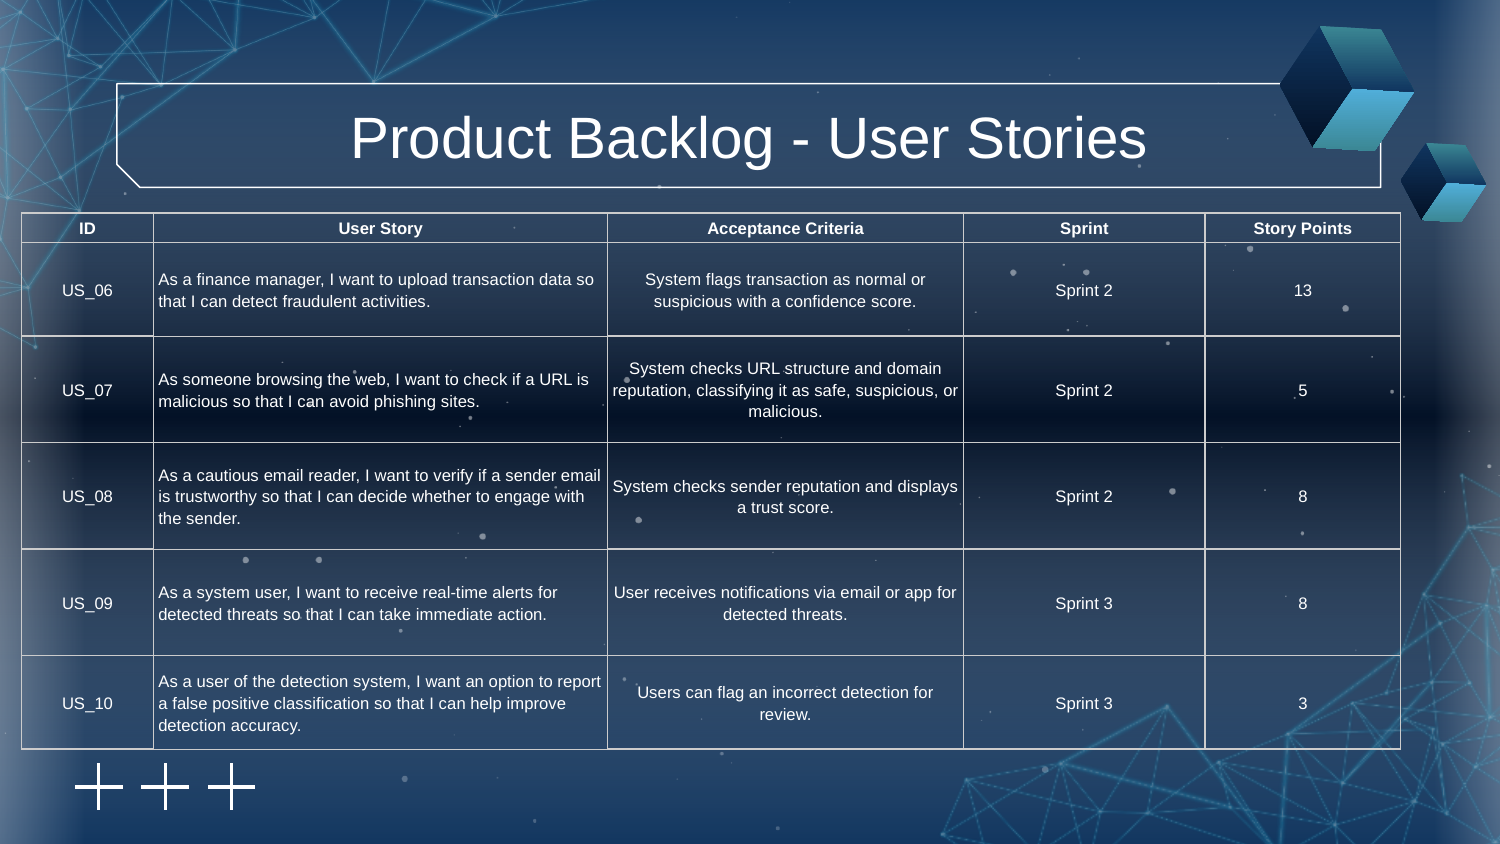

# Product Backlog - User Stories

| ID | User Story | Acceptance Criteria | Sprint | Story Points |
| --- | --- | --- | --- | --- |
| US\_06 | As a finance manager, I want to upload transaction data so that I can detect fraudulent activities. | System flags transaction as normal or suspicious with a confidence score. | Sprint 2 | 13 |
| US\_07 | As someone browsing the web, I want to check if a URL is malicious so that I can avoid phishing sites. | System checks URL structure and domain reputation, classifying it as safe, suspicious, or malicious. | Sprint 2 | 5 |
| US\_08 | As a cautious email reader, I want to verify if a sender email is trustworthy so that I can decide whether to engage with the sender. | System checks sender reputation and displays a trust score. | Sprint 2 | 8 |
| US\_09 | As a system user, I want to receive real-time alerts for detected threats so that I can take immediate action. | User receives notifications via email or app for detected threats. | Sprint 3 | 8 |
| US\_10 | As a user of the detection system, I want an option to report a false positive classification so that I can help improve detection accuracy. | Users can flag an incorrect detection for review. | Sprint 3 | 3 |